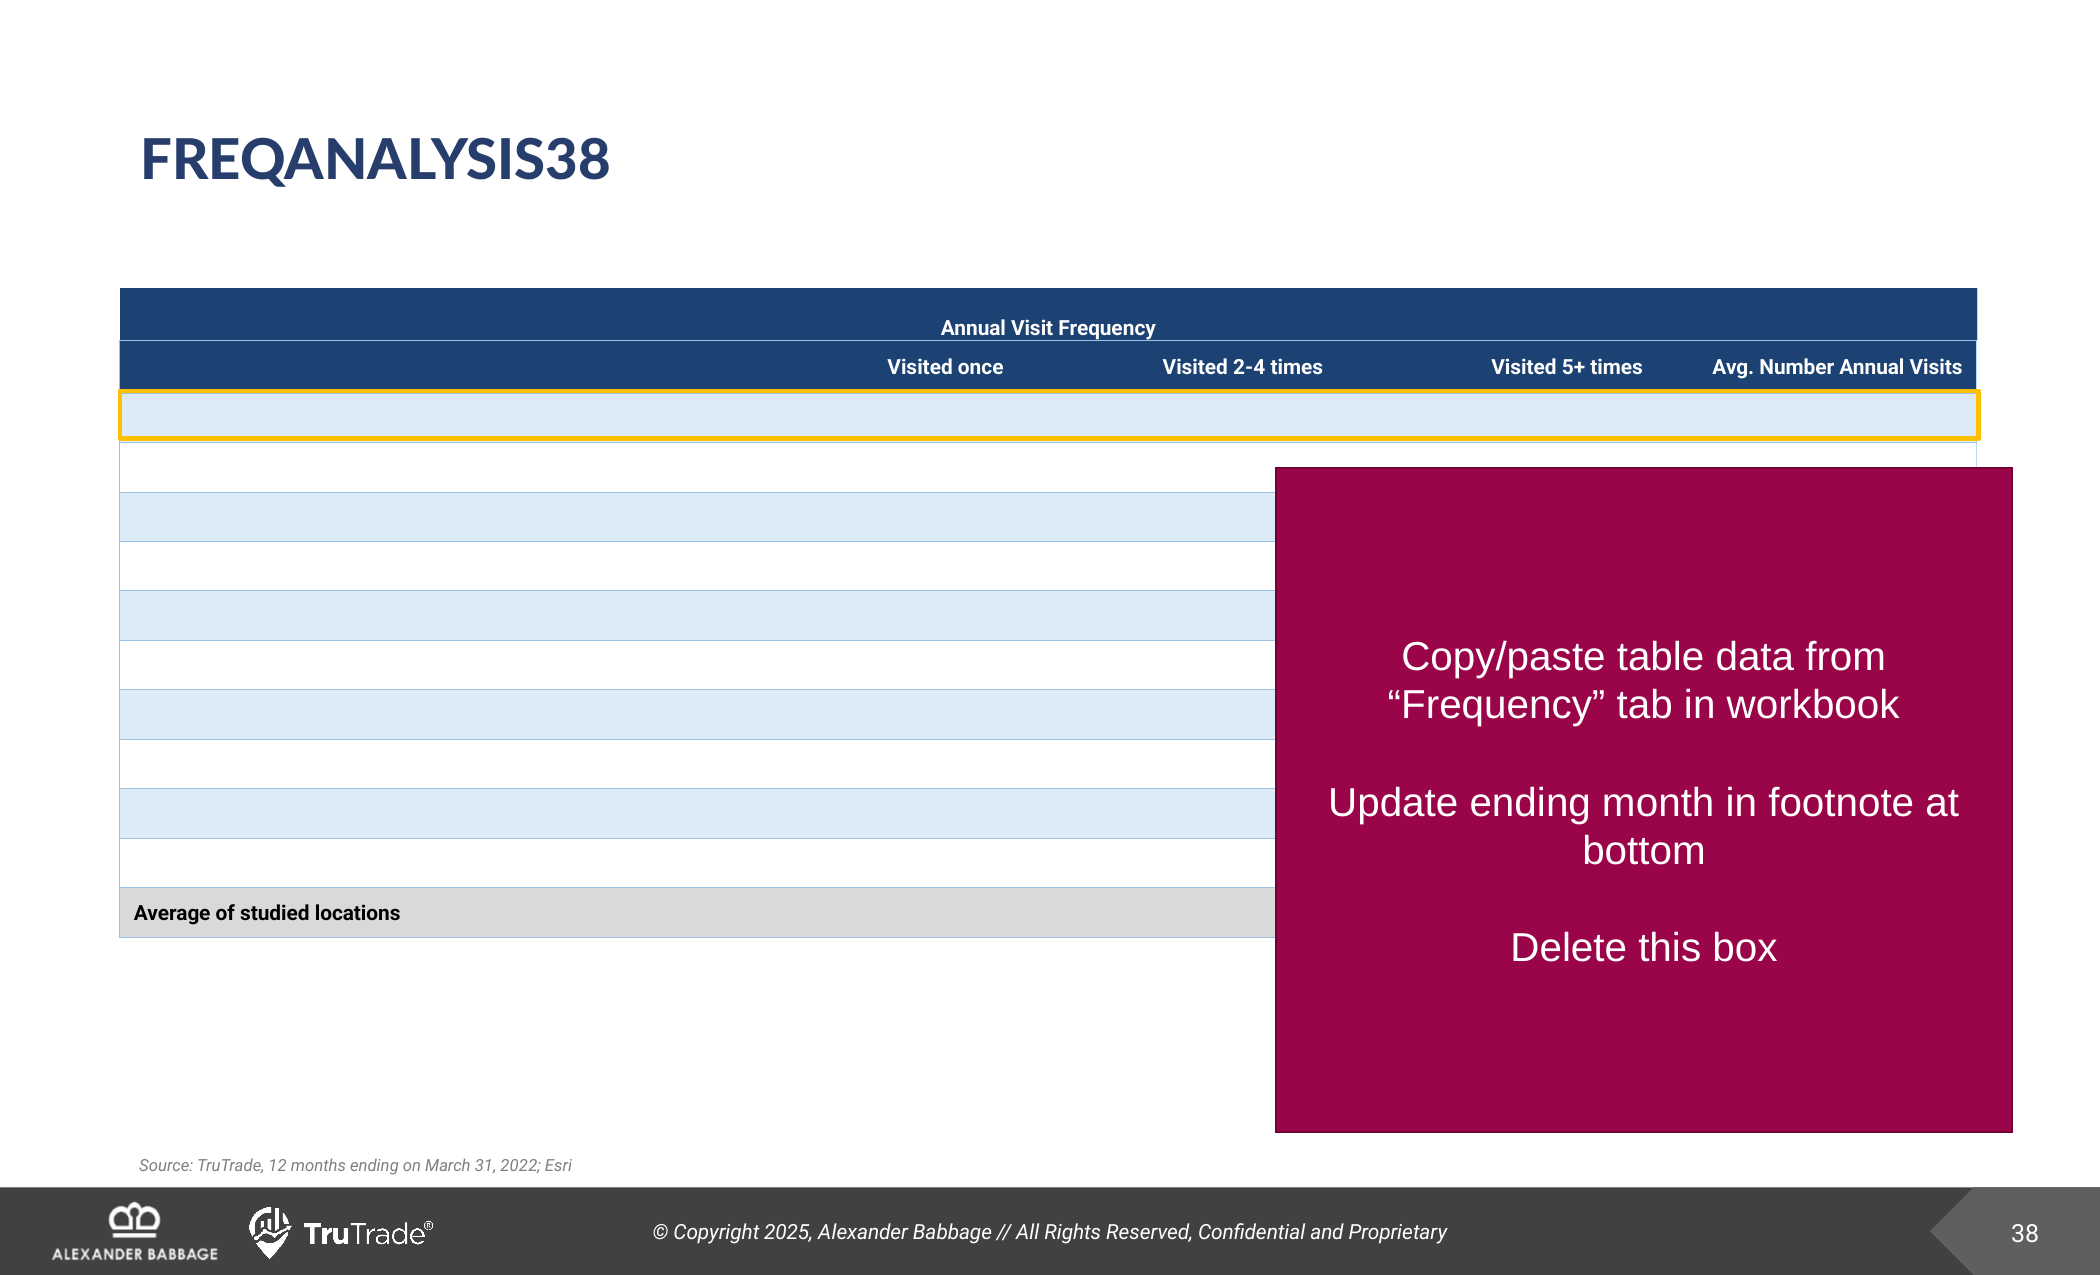

# FREQANALYSIS38
| Annual Visit Frequency |  |  |  |  |
| --- | --- | --- | --- | --- |
|  | Visited once | Visited 2-4 times | Visited 5+ times | Avg. Number Annual Visits |
|  |  |  |  |  |
|  |  |  |  |  |
|  |  |  |  |  |
|  |  |  |  |  |
|  |  |  |  |  |
|  |  |  |  |  |
|  |  |  |  |  |
|  |  |  |  |  |
|  |  |  |  |  |
|  |  |  |  |  |
| Average of studied locations |  |  |  |  |

Copy/paste table data from “Frequency” tab in workbook

Update ending month in footnote at bottom

Delete this box
Source: TruTrade, 12 months ending on March 31, 2022; Esri
38